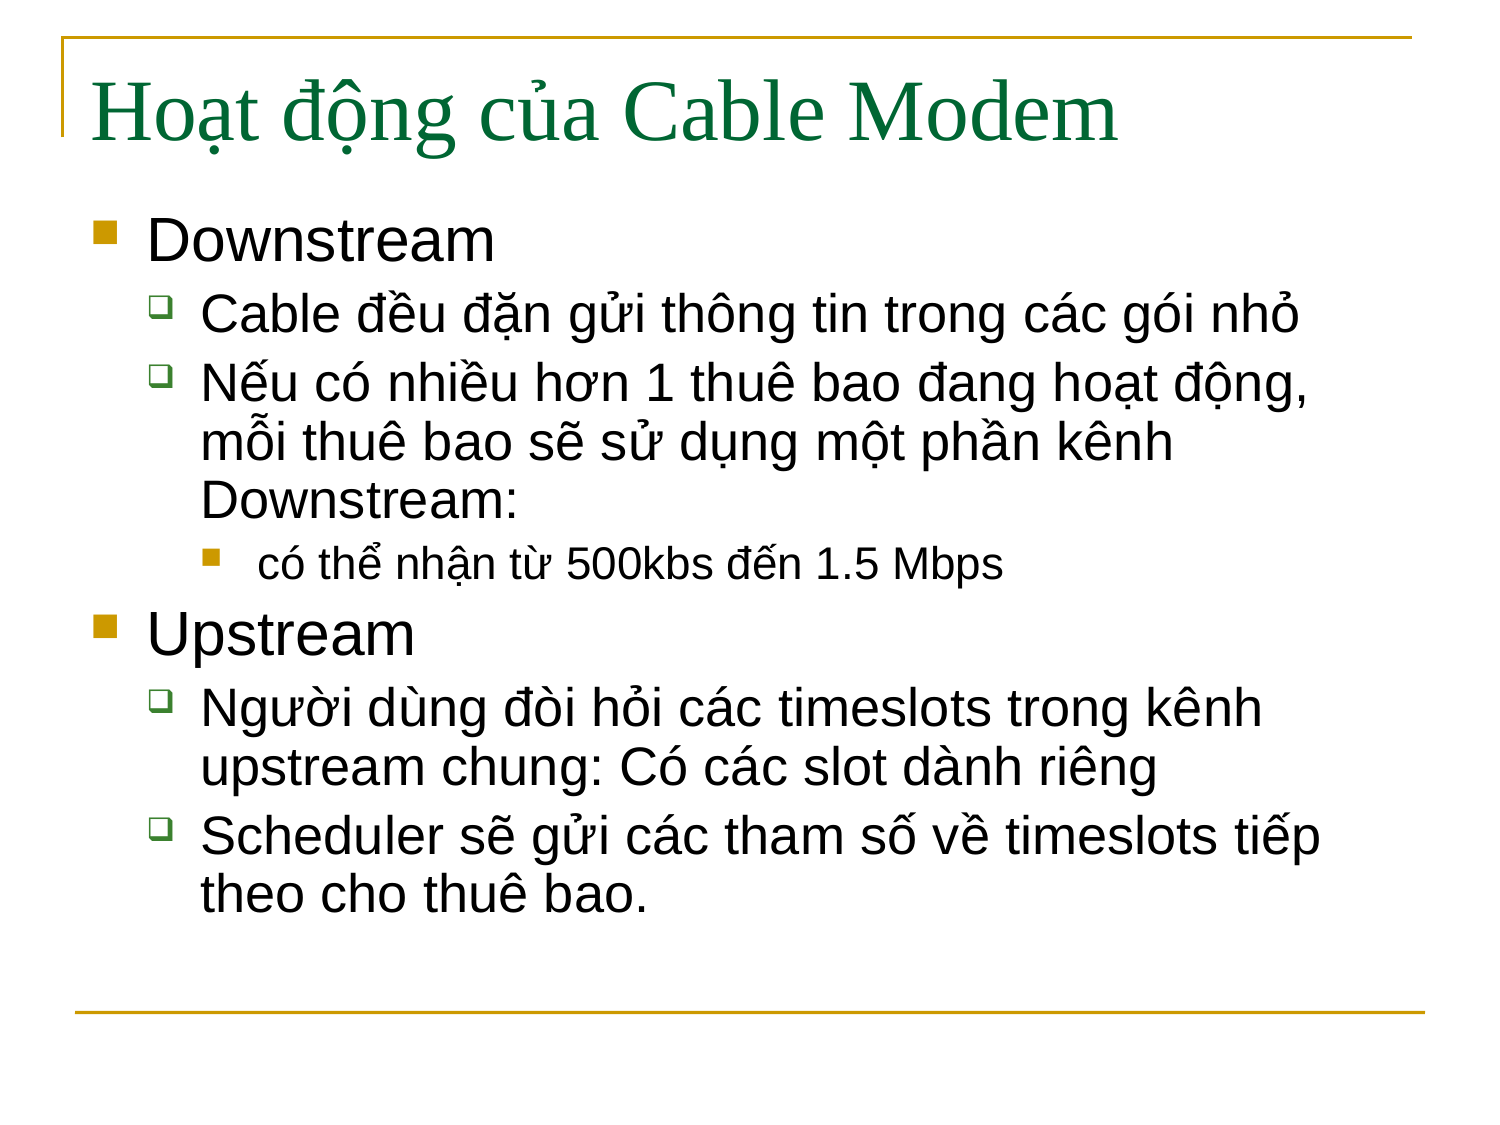

# Hoạt động của Cable Modem
Downstream
Cable đều đặn gửi thông tin trong các gói nhỏ
Nếu có nhiều hơn 1 thuê bao đang hoạt động, mỗi thuê bao sẽ sử dụng một phần kênh Downstream:
có thể nhận từ 500kbs đến 1.5 Mbps
Upstream
Người dùng đòi hỏi các timeslots trong kênh upstream chung: Có các slot dành riêng
Scheduler sẽ gửi các tham số về timeslots tiếp theo cho thuê bao.